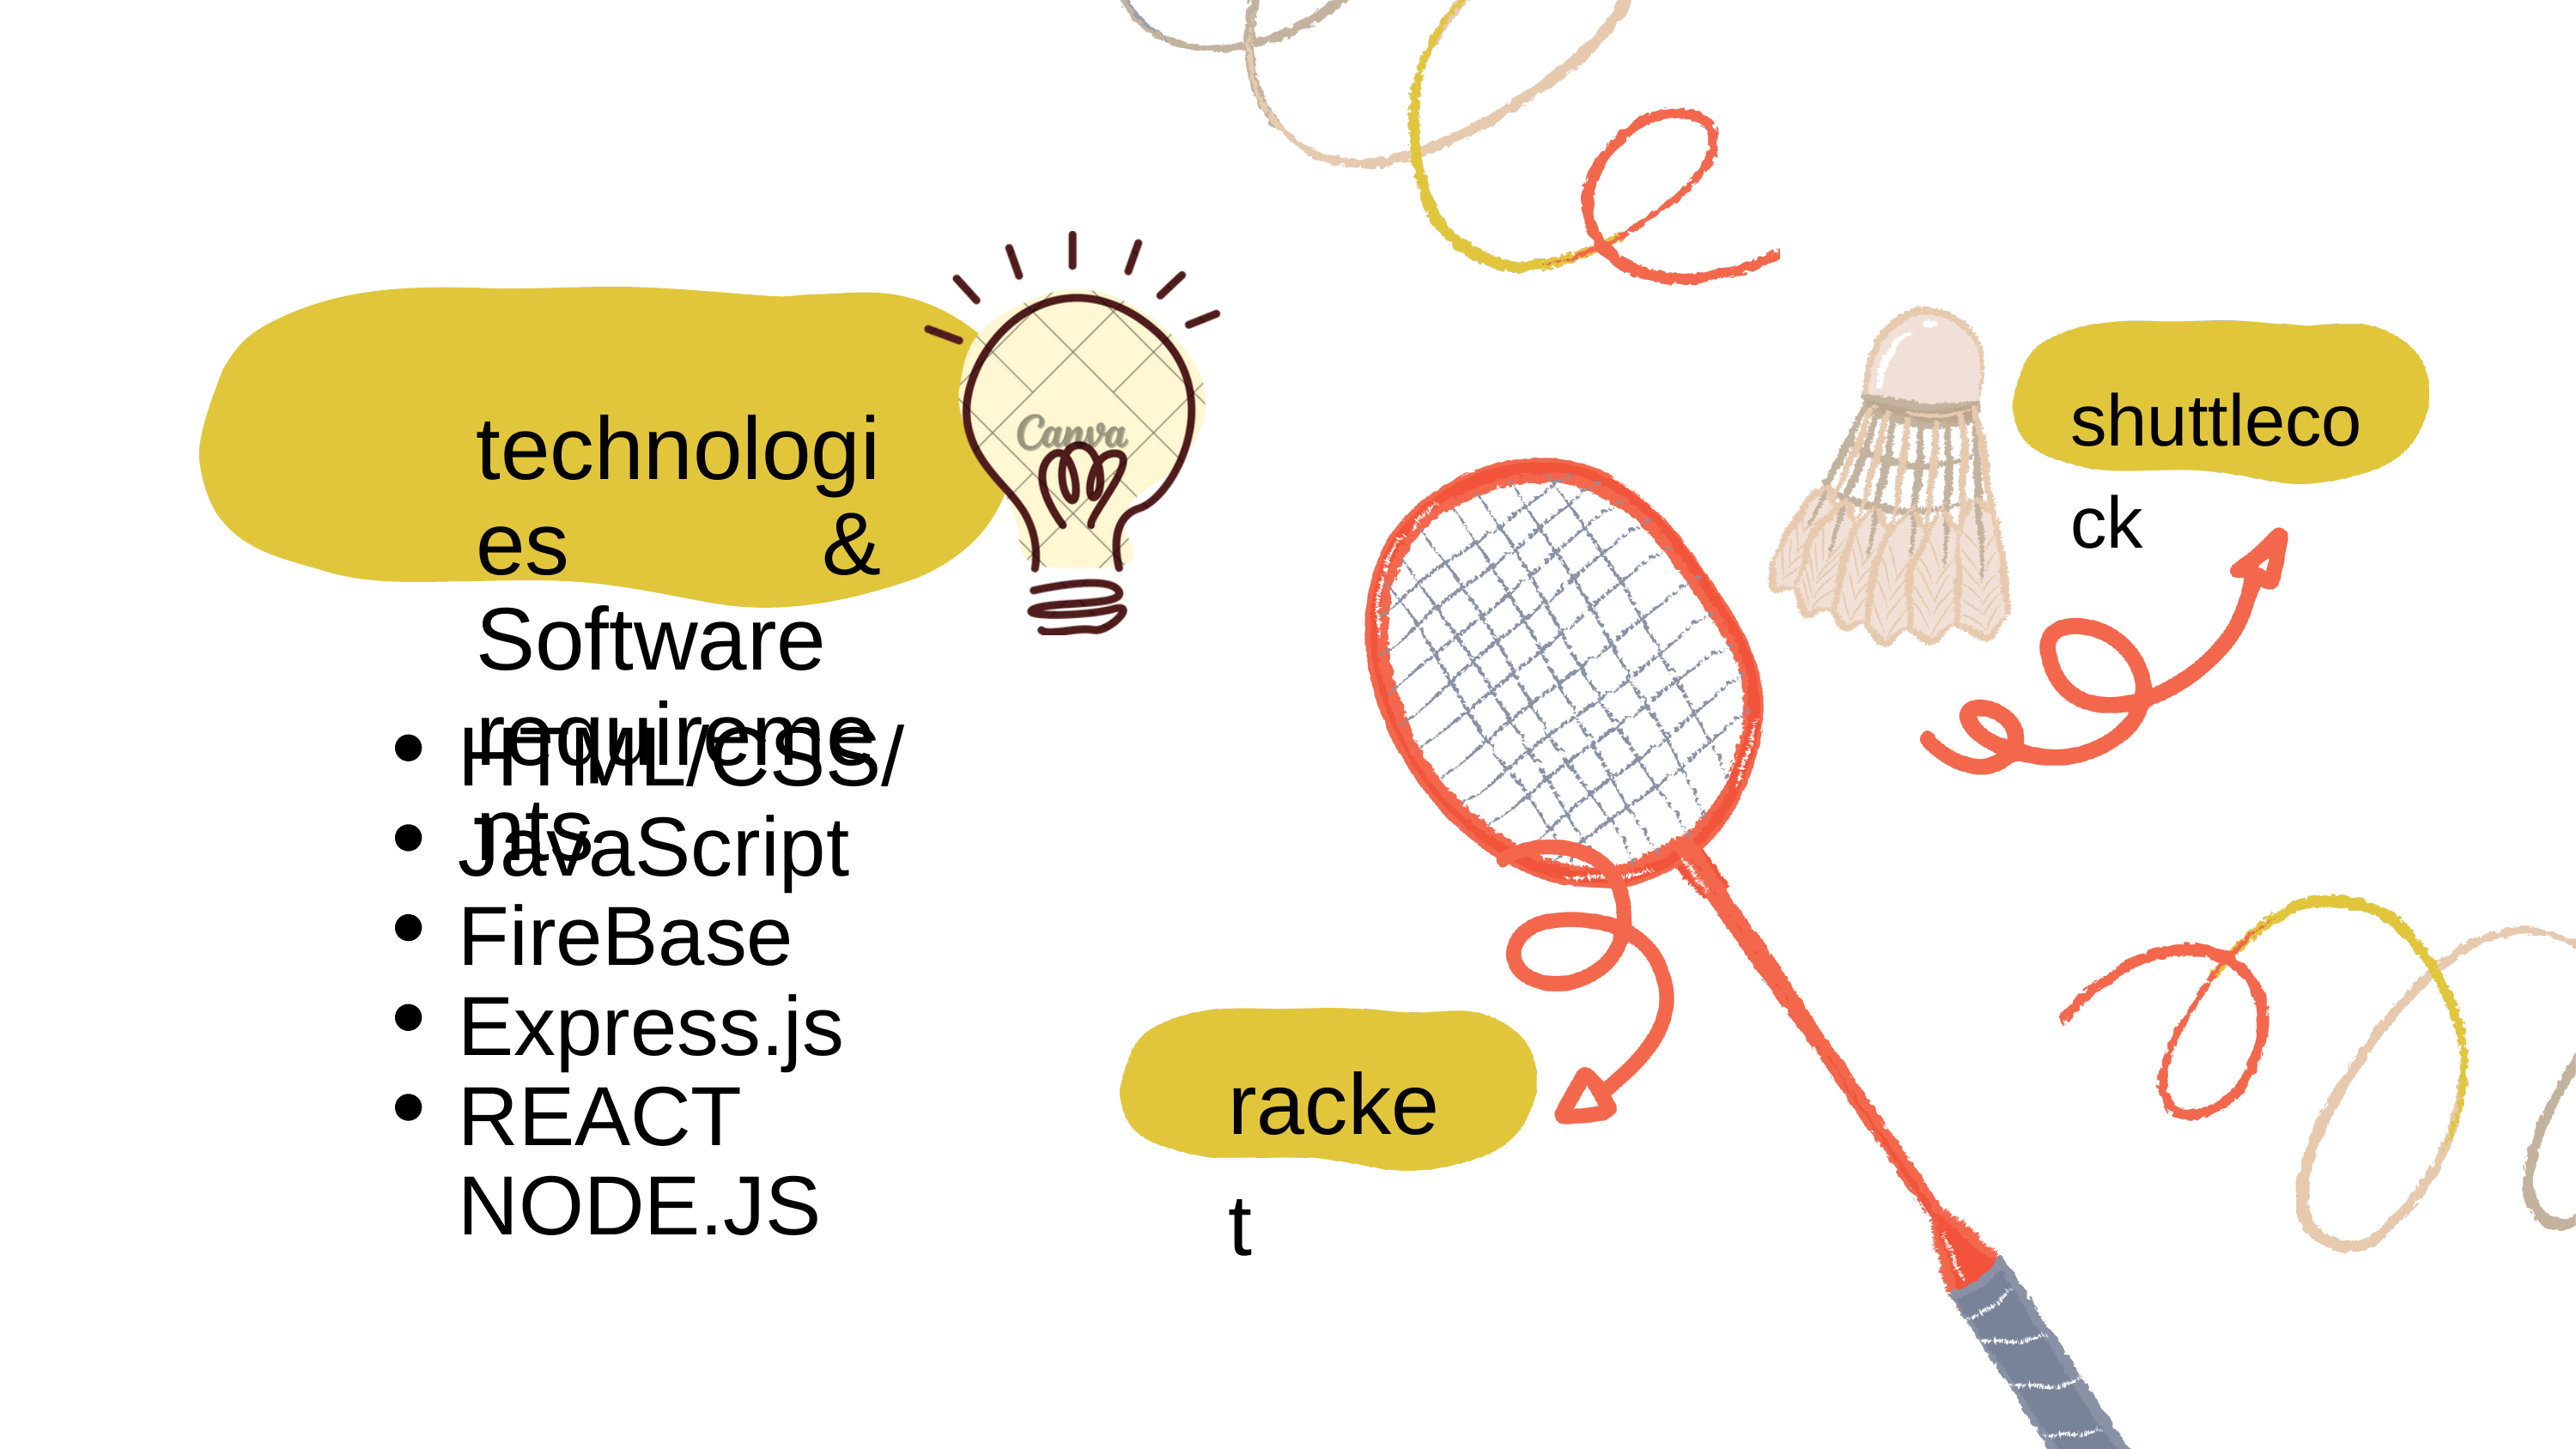

technologies & Software requirements
shuttlecock
HTML/CSS/JavaScript
FireBase
Express.js
REACT
NODE.JS

racket